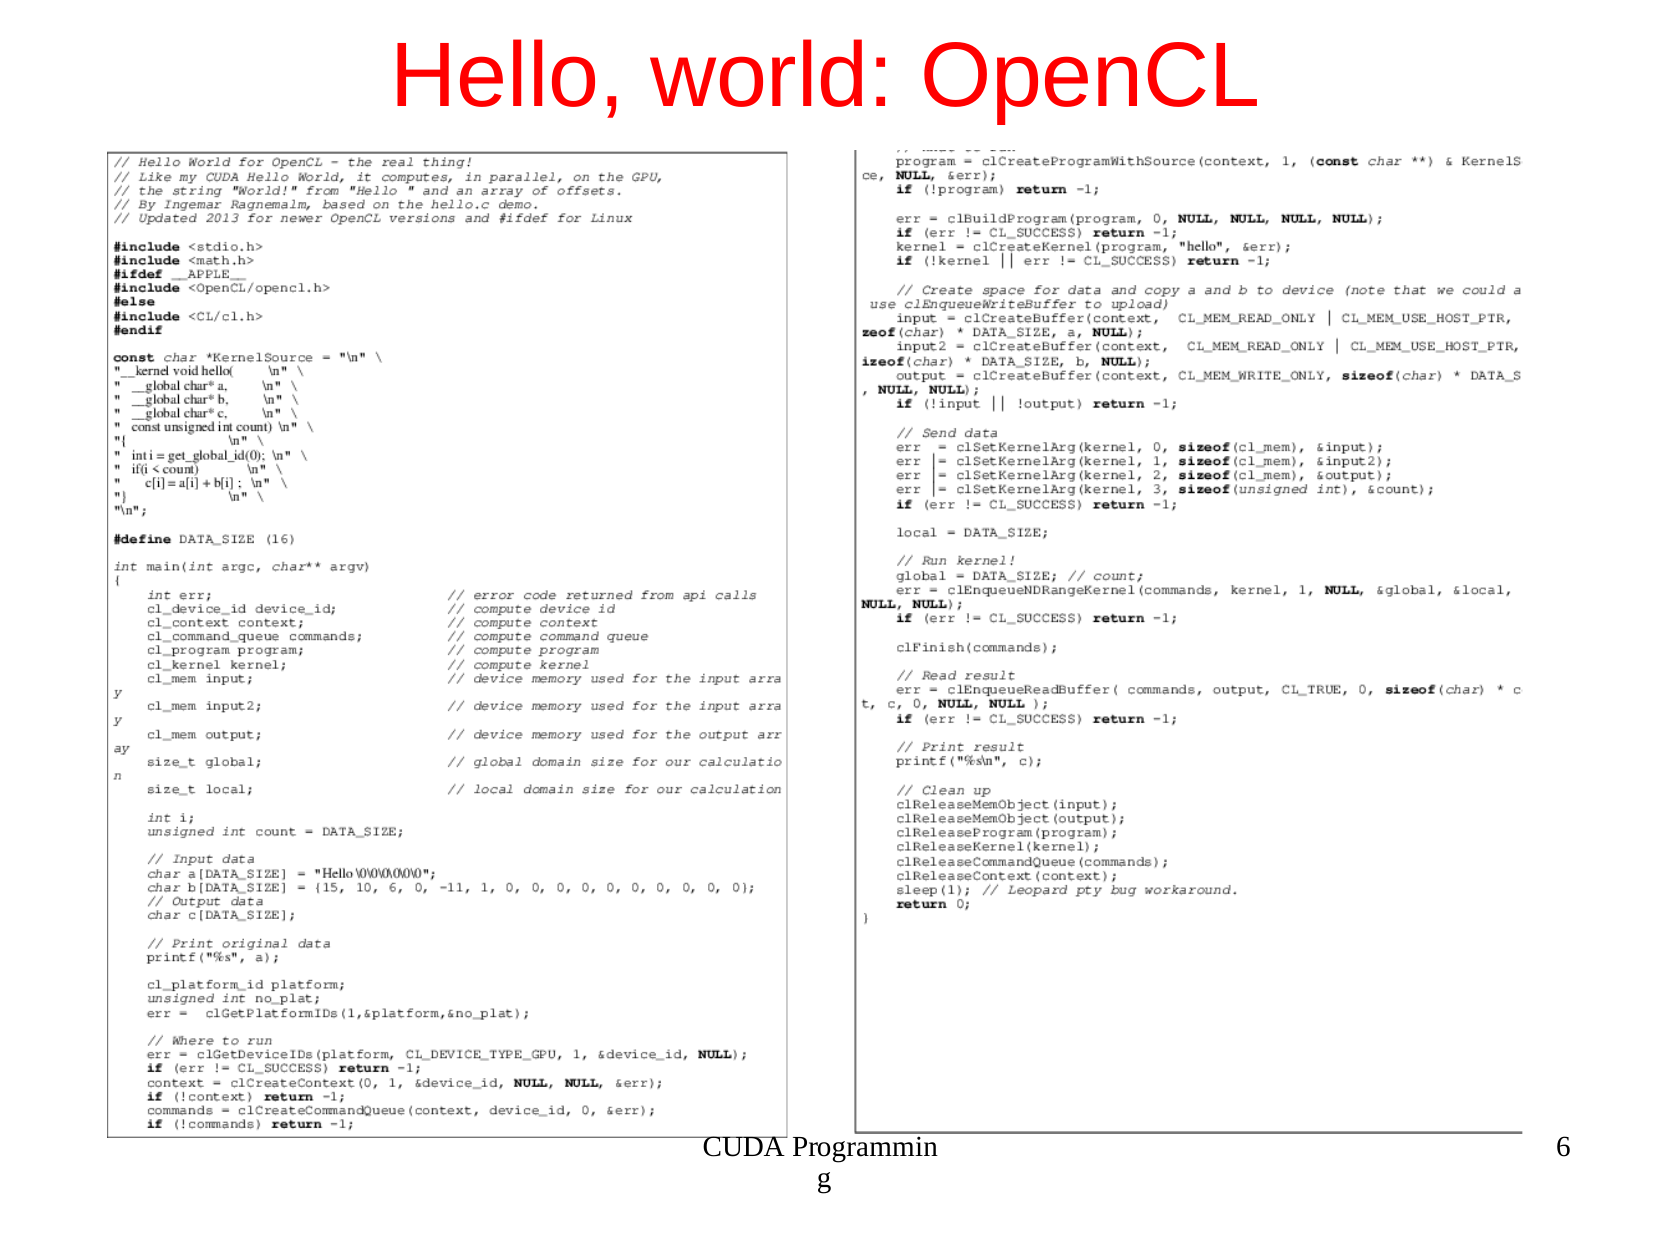

# Hello, world: OpenCL

CUDA Pr
6
ogramming